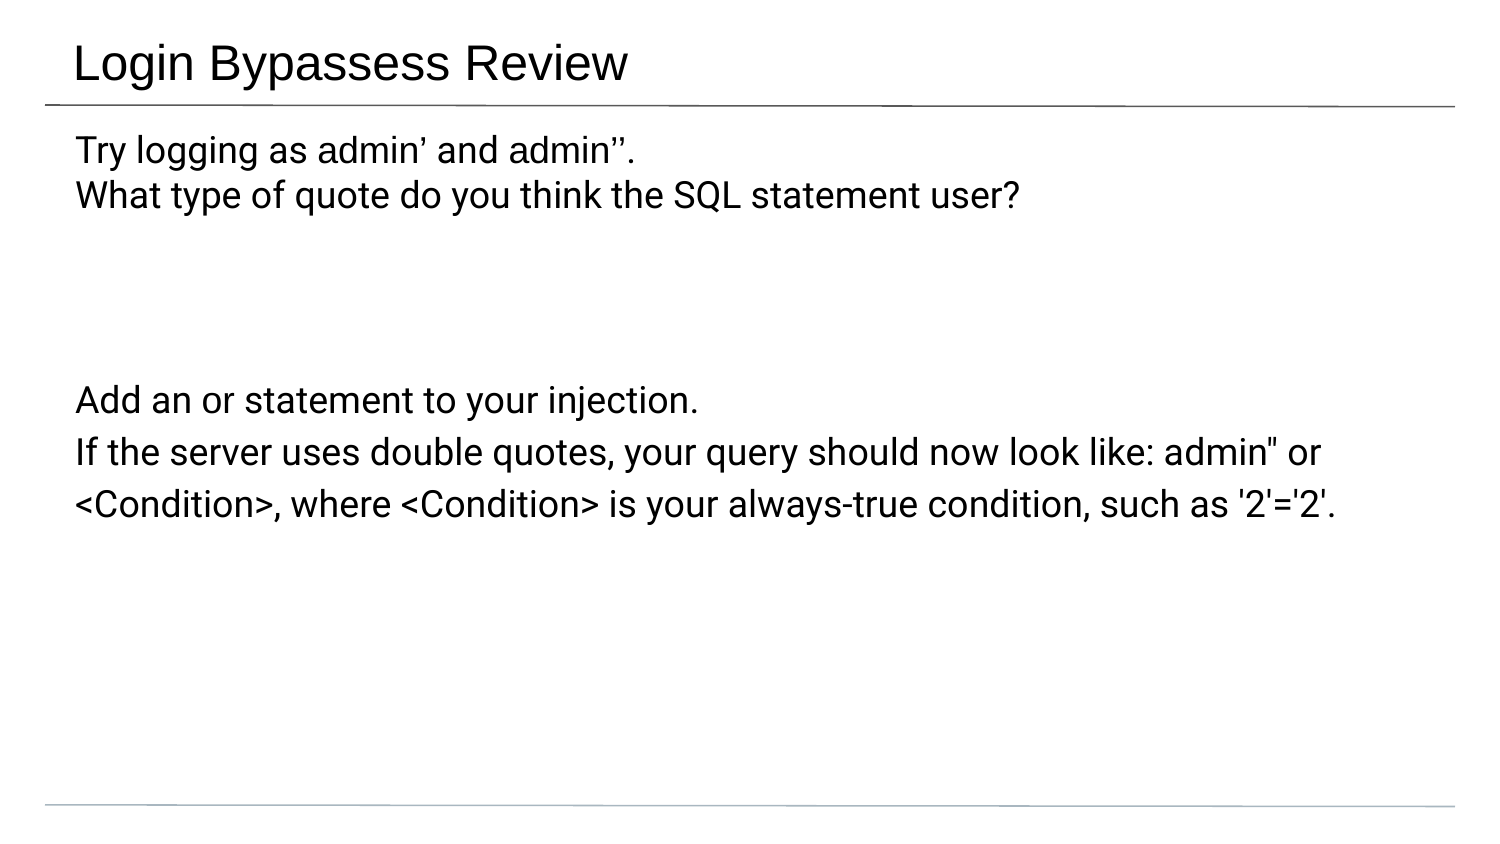

# Login Bypassess Review
Try logging as admin’ and admin’’.
What type of quote do you think the SQL statement user?
Add an or statement to your injection.
If the server uses double quotes, your query should now look like: admin" or <Condition>, where <Condition> is your always-true condition, such as '2'='2'.